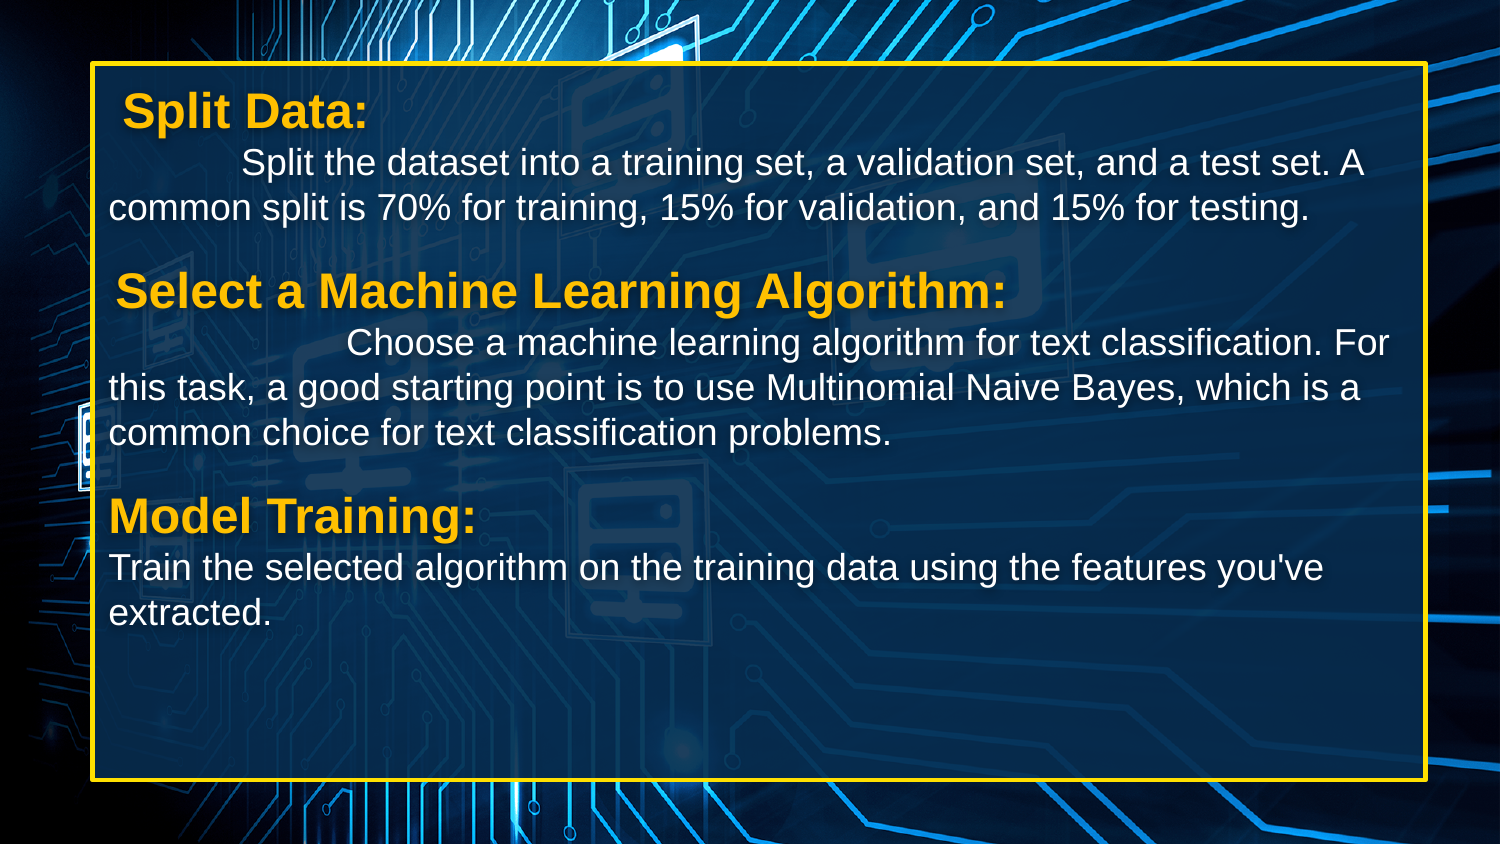

# Split Data: Split the dataset into a training set, a validation set, and a test set. A common split is 70% for training, 15% for validation, and 15% for testing. Select a Machine Learning Algorithm: Choose a machine learning algorithm for text classification. For this task, a good starting point is to use Multinomial Naive Bayes, which is a common choice for text classification problems. Model Training: Train the selected algorithm on the training data using the features you've extracted.